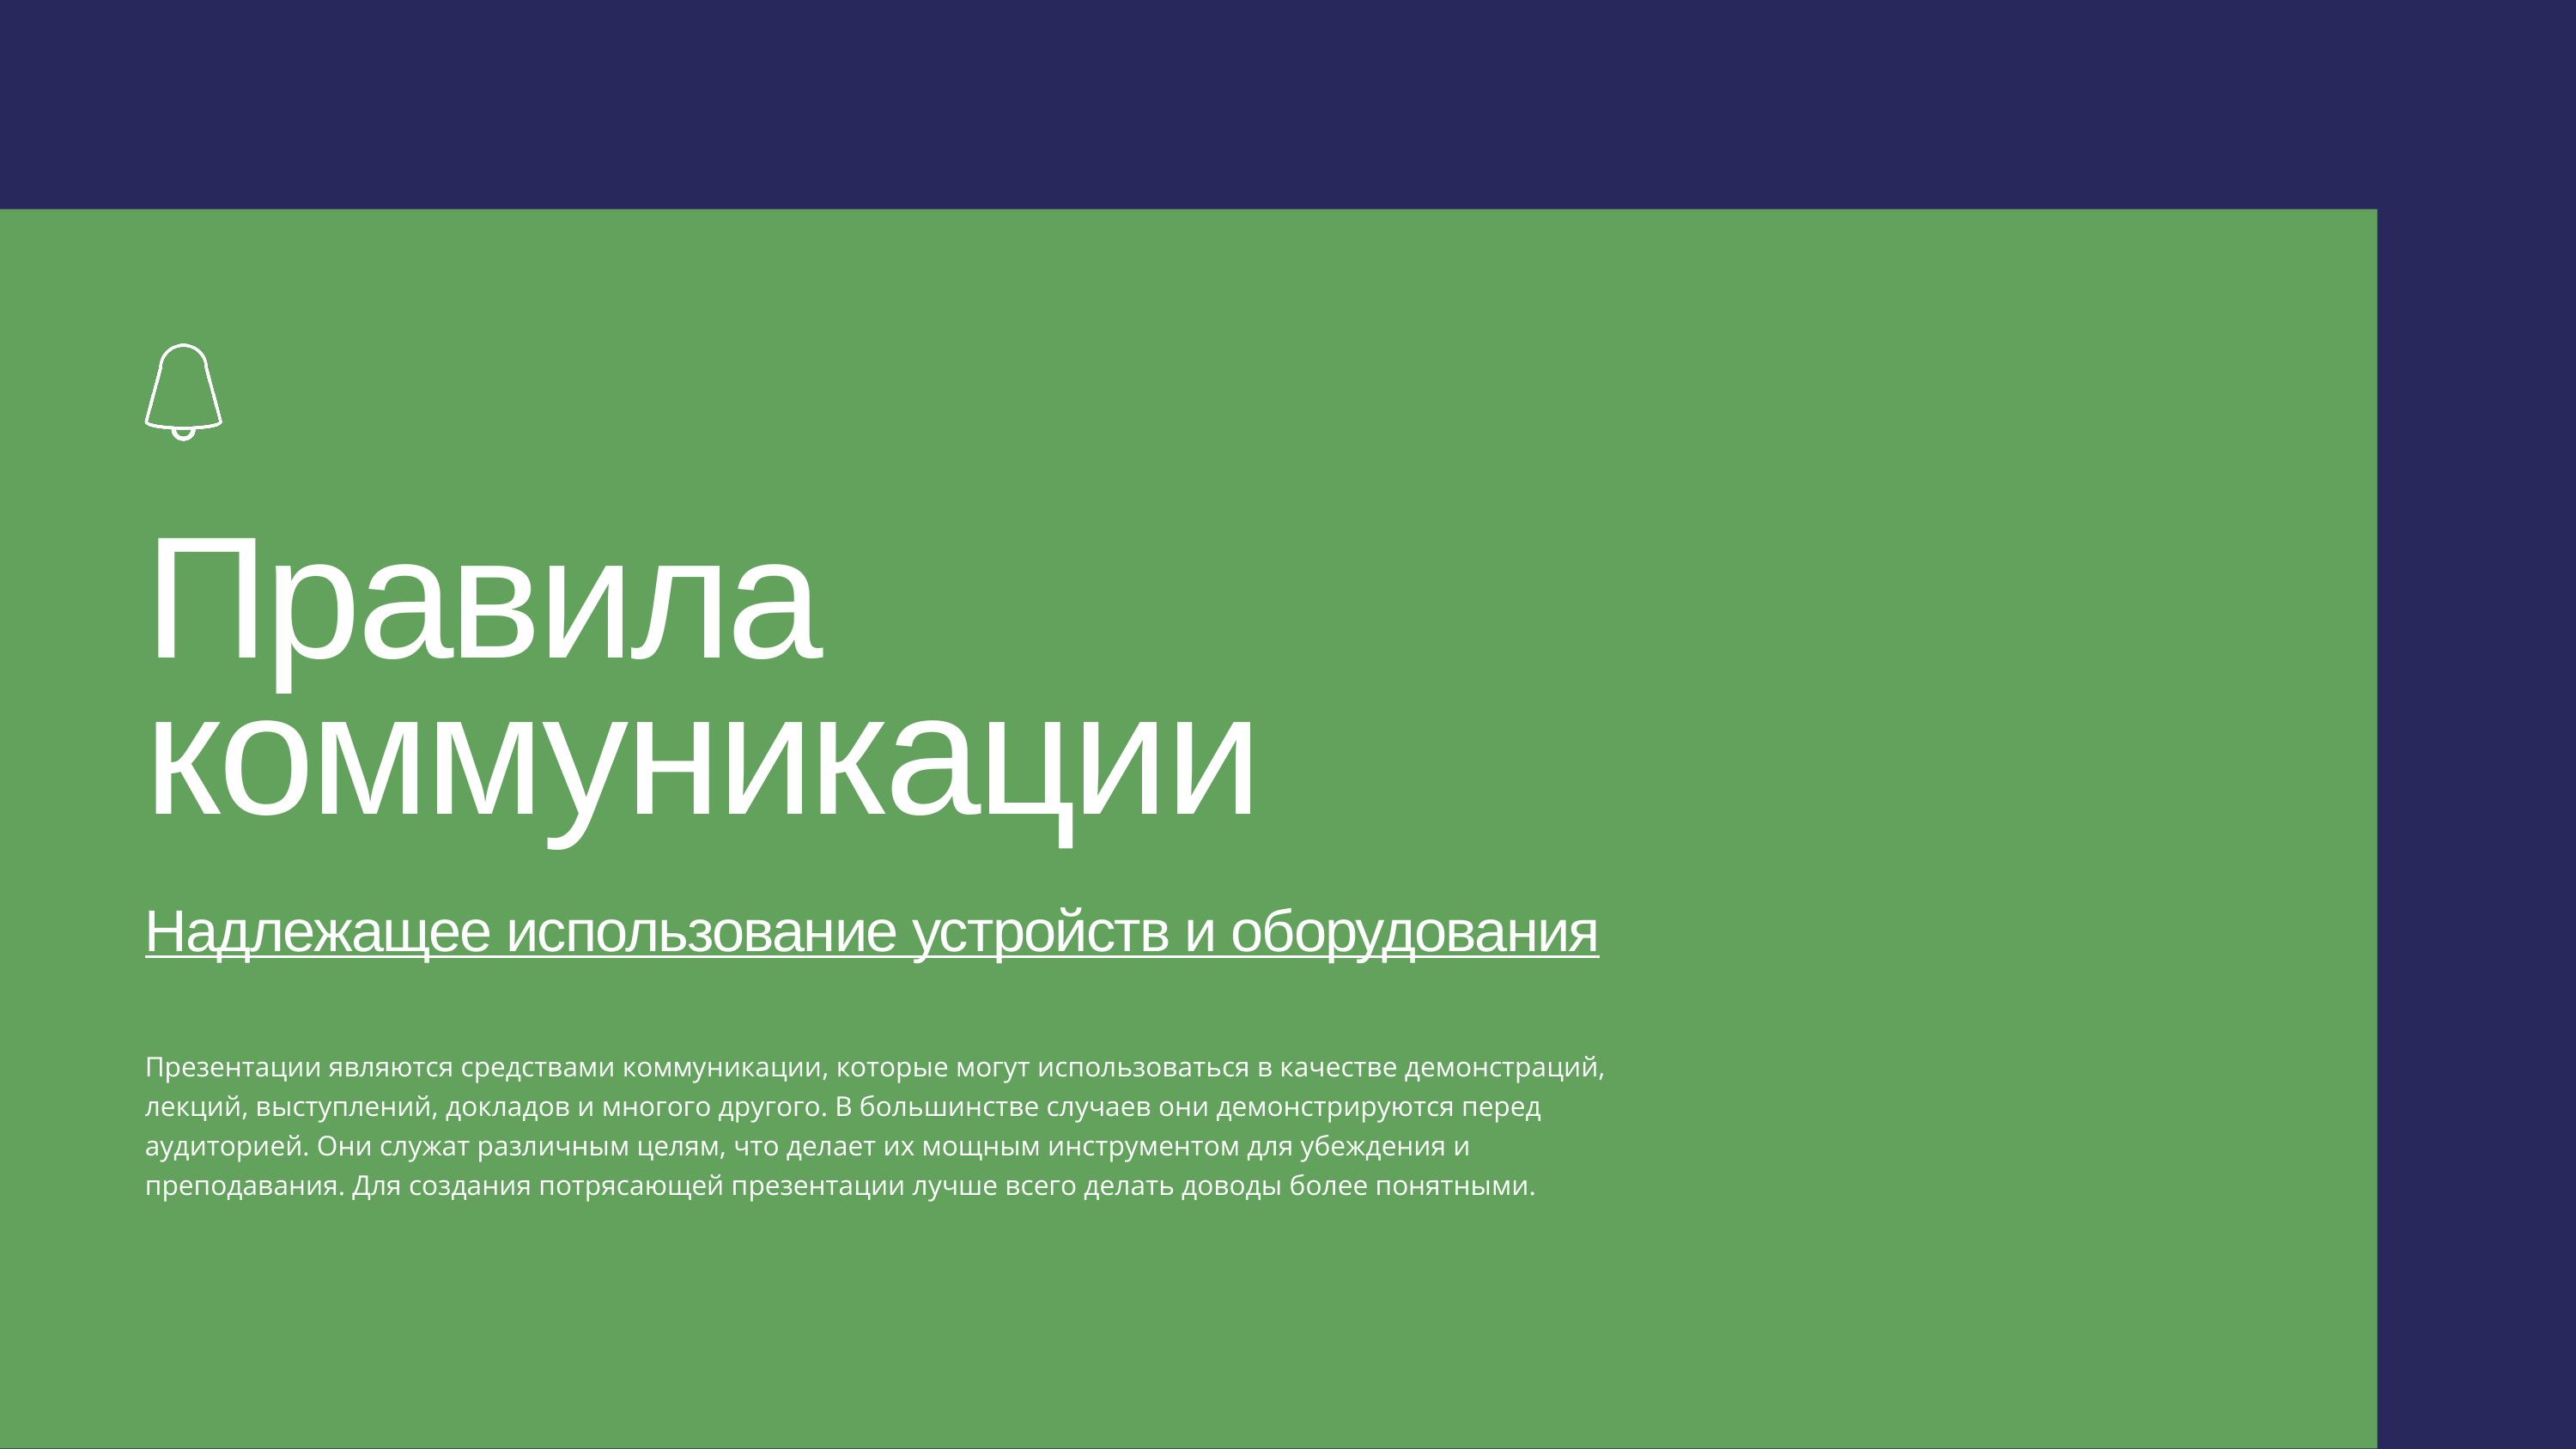

Правила коммуникации
Надлежащее использование устройств и оборудования
Презентации являются средствами коммуникации, которые могут использоваться в качестве демонстраций, лекций, выступлений, докладов и многого другого. В большинстве случаев они демонстрируются перед аудиторией. Они служат различным целям, что делает их мощным инструментом для убеждения и преподавания. Для создания потрясающей презентации лучше всего делать доводы более понятными.